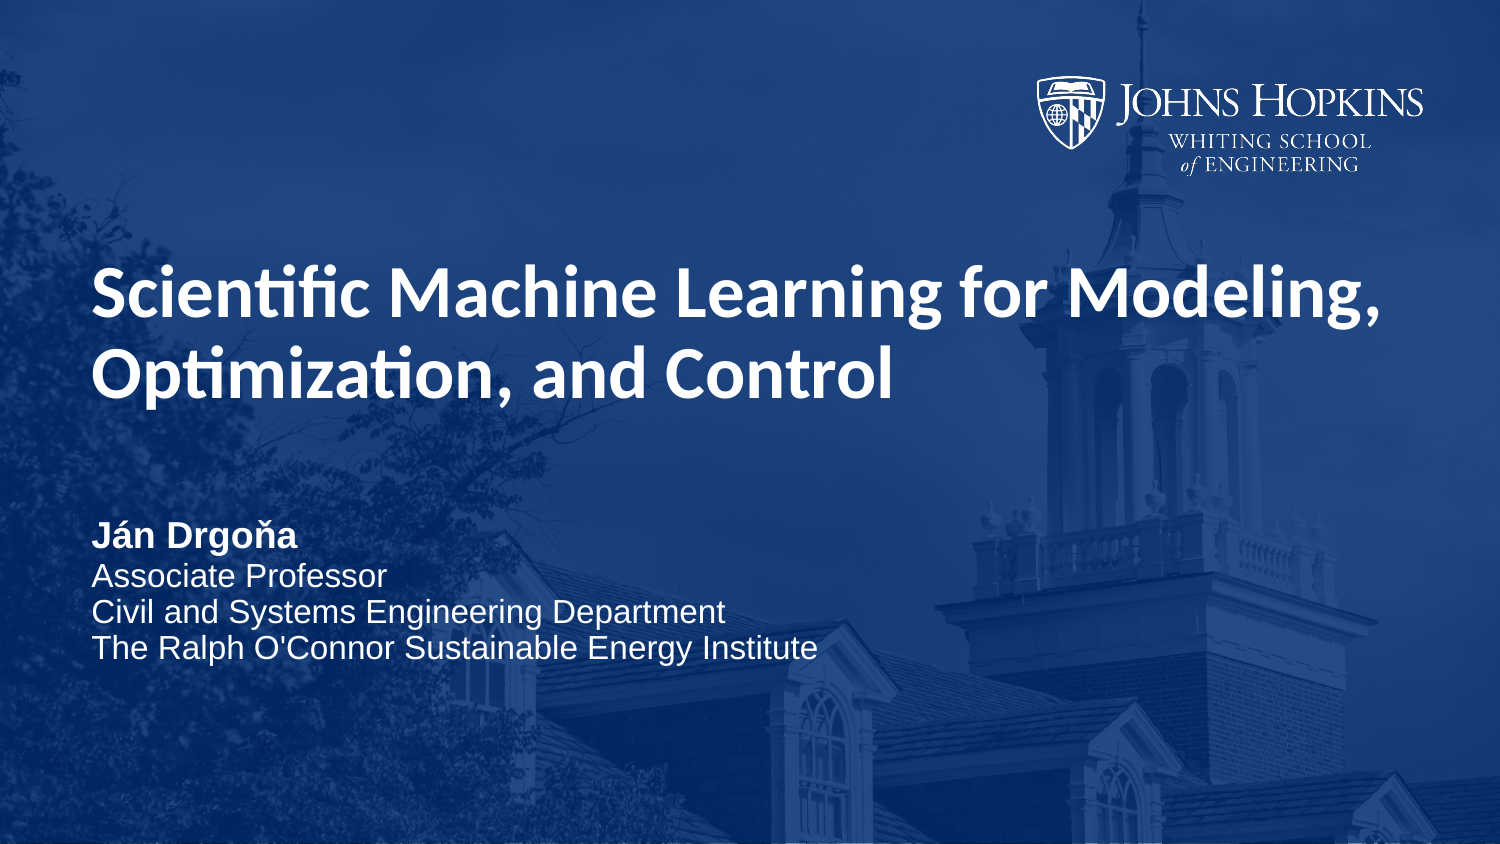

# Scientific Machine Learning for Modeling, Optimization, and Control
Ján Drgoňa
Associate Professor
Civil and Systems Engineering Department
The Ralph O'Connor Sustainable Energy Institute